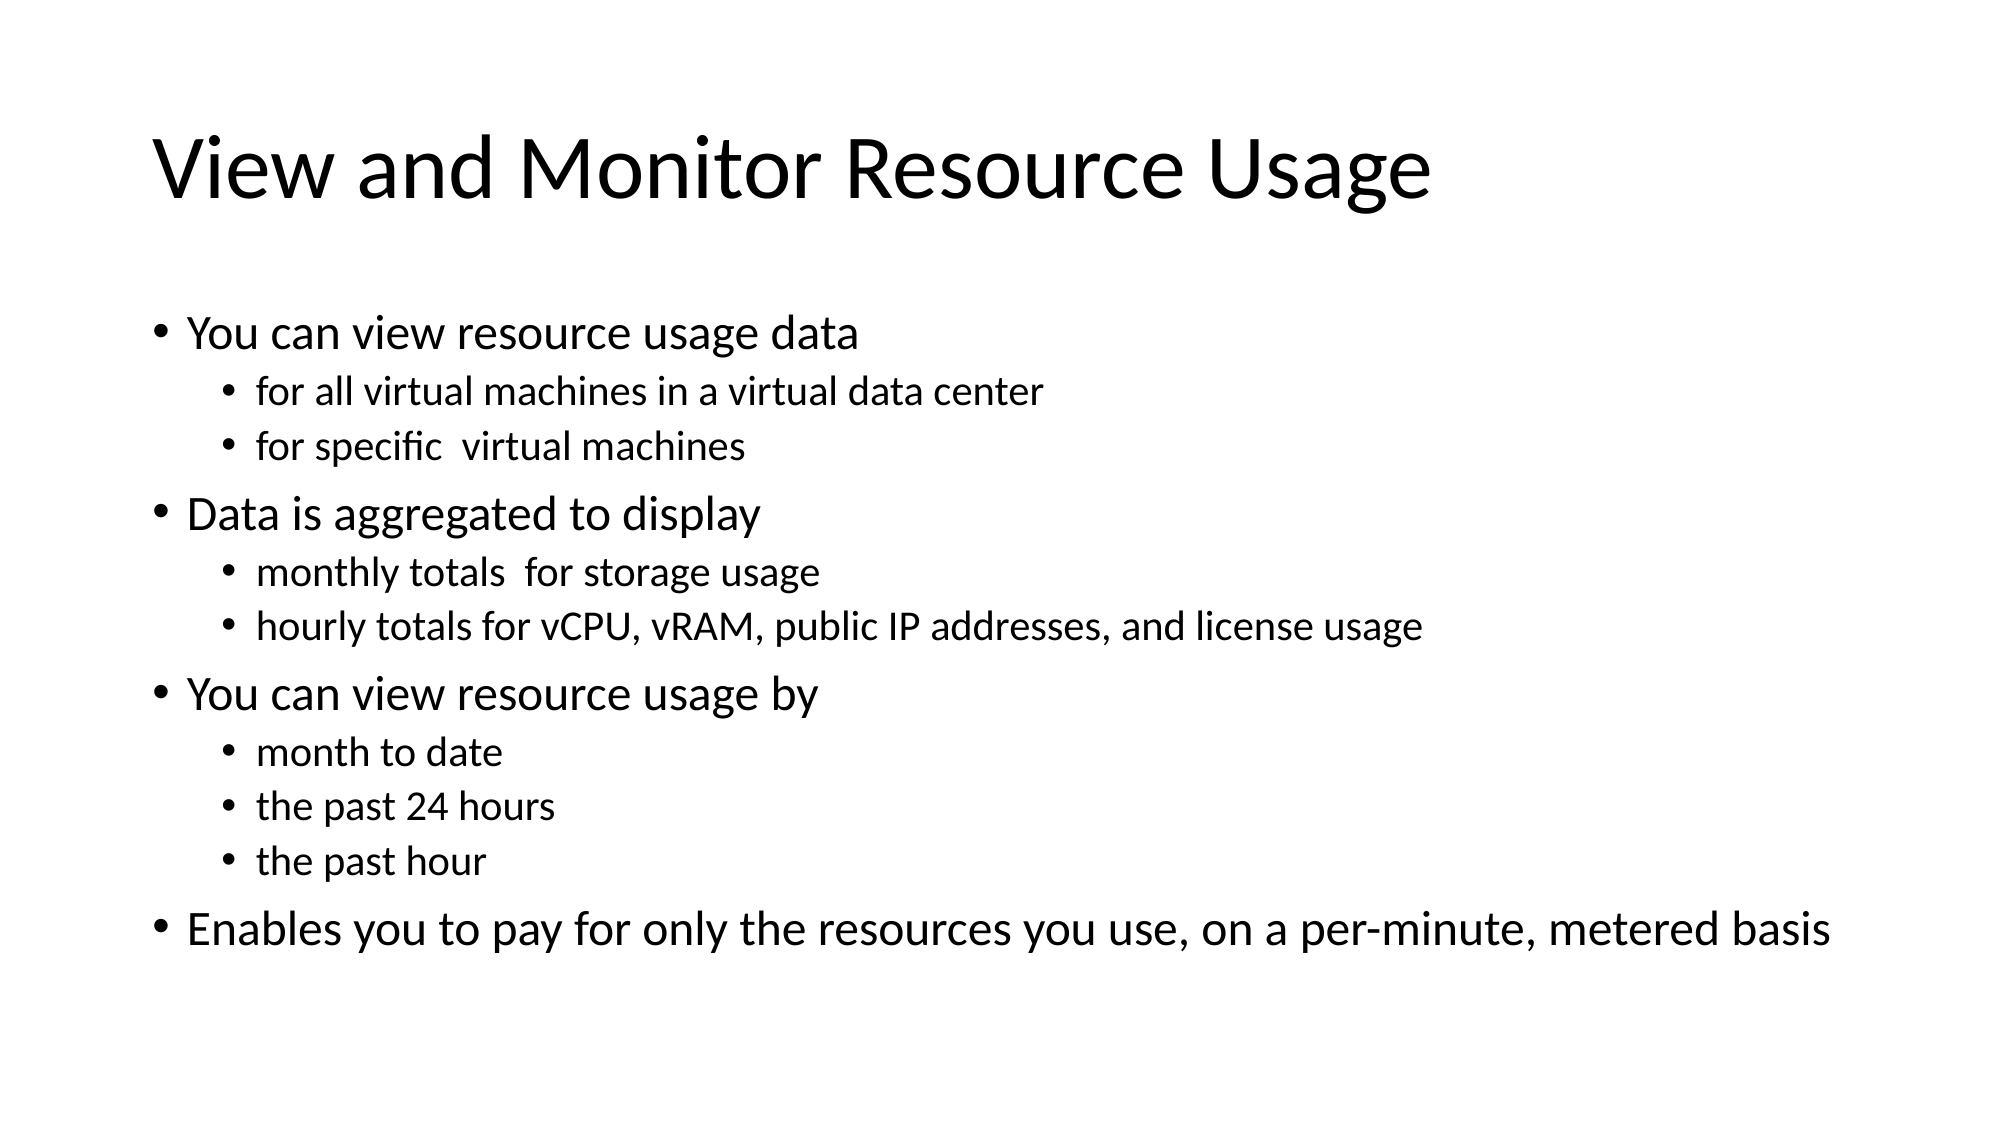

# View and Monitor Resource Usage
You can view resource usage data
for all virtual machines in a virtual data center
for specific  virtual machines
Data is aggregated to display
monthly totals  for storage usage
hourly totals for vCPU, vRAM, public IP addresses, and license usage
You can view resource usage by
month to date
the past 24 hours
the past hour
Enables you to pay for only the resources you use, on a per-minute, metered basis